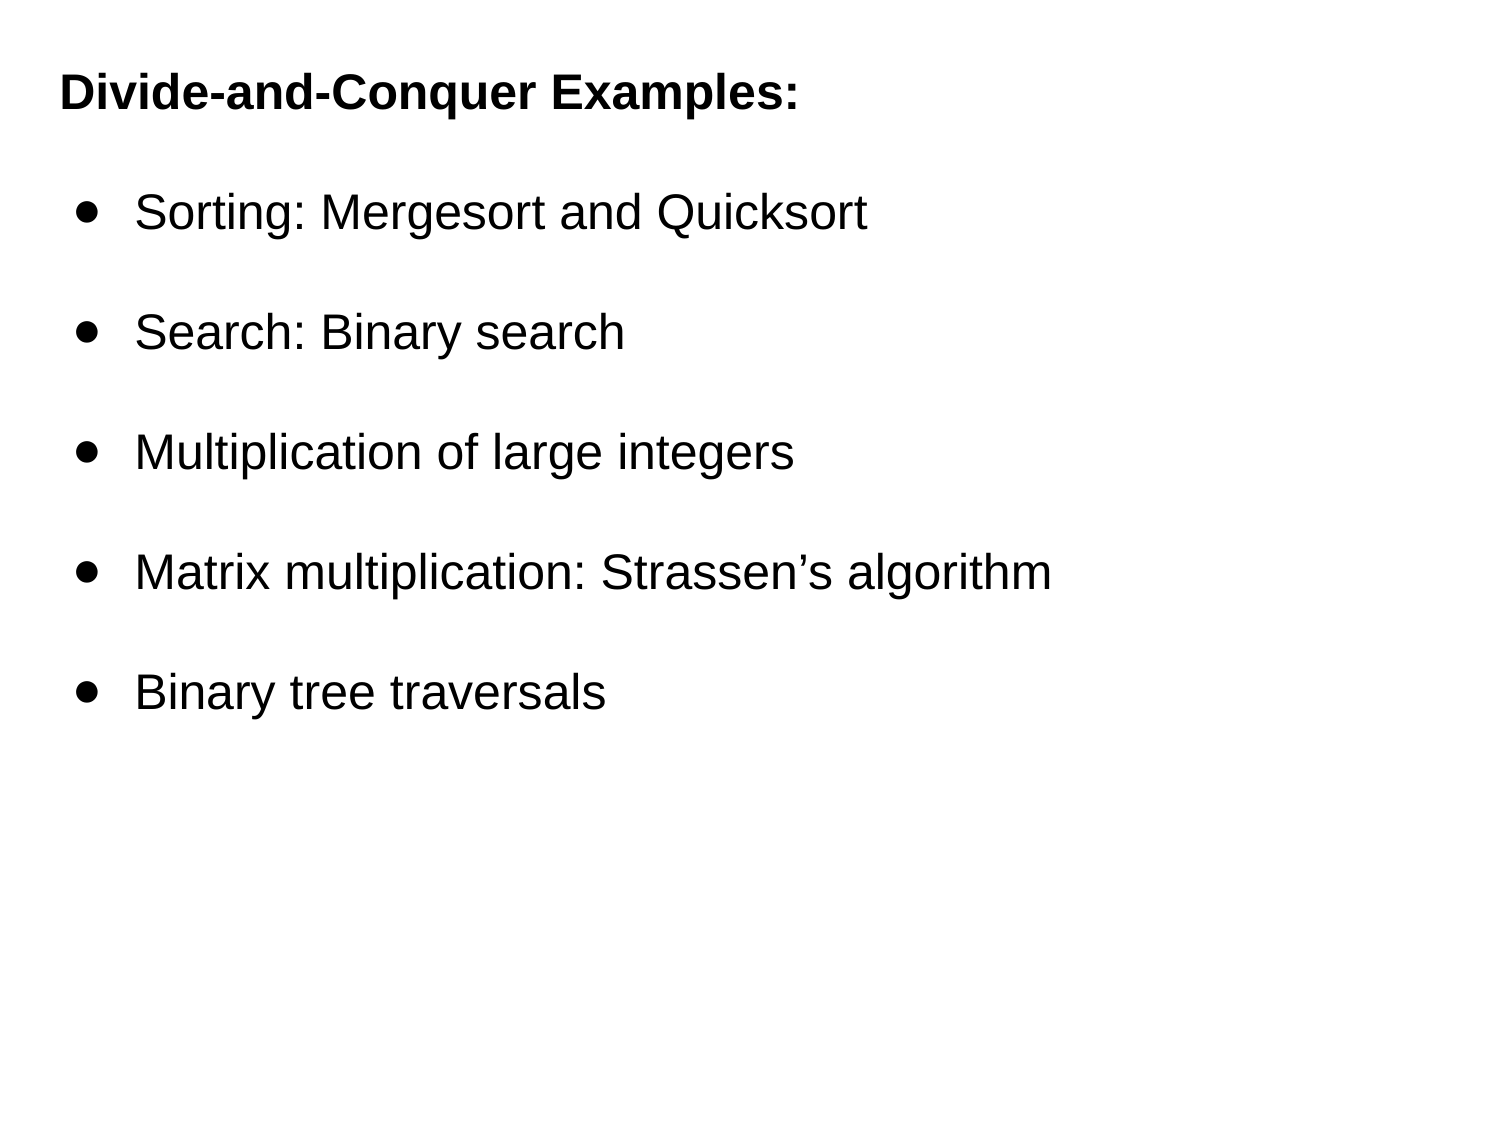

Divide-and-Conquer Examples:

Sorting: Mergesort and Quicksort

Search: Binary search

Multiplication of large integers

Matrix multiplication: Strassen’s algorithm

Binary tree traversals